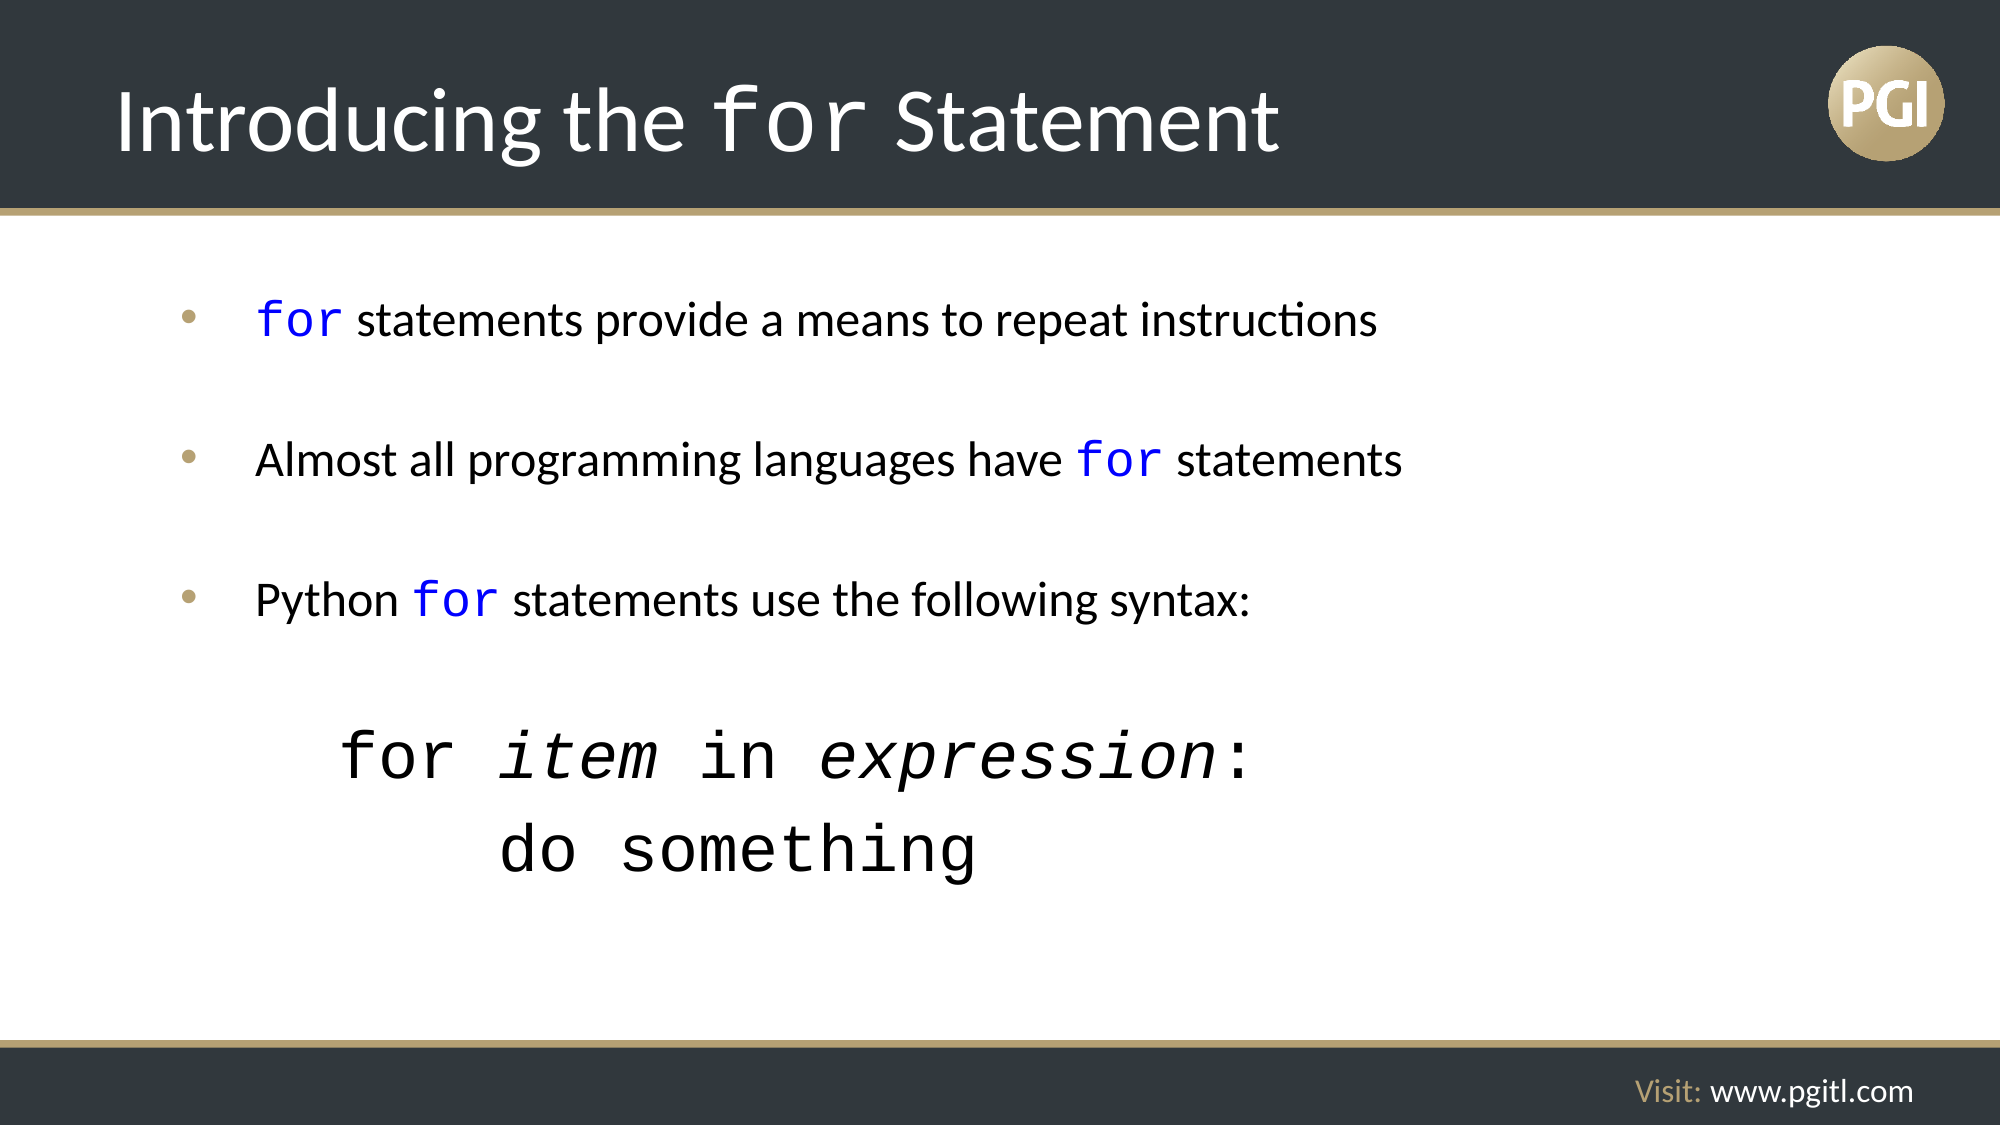

# Introducing the for Statement
for statements provide a means to repeat instructions

Almost all programming languages have for statements

Python for statements use the following syntax:

for item in expression:
    do something